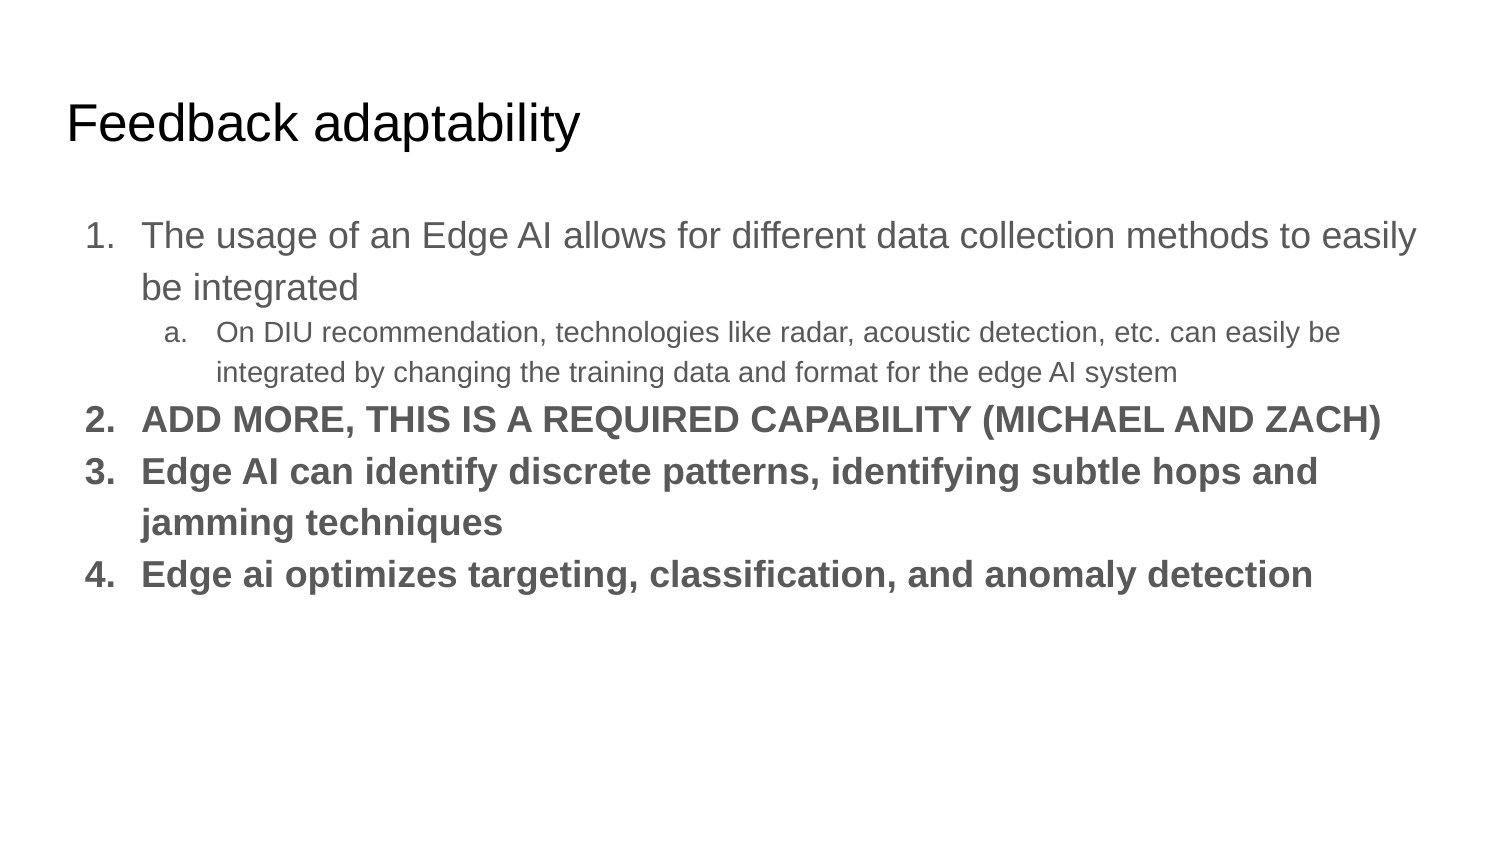

# Feedback adaptability
The usage of an Edge AI allows for different data collection methods to easily be integrated
On DIU recommendation, technologies like radar, acoustic detection, etc. can easily be integrated by changing the training data and format for the edge AI system
ADD MORE, THIS IS A REQUIRED CAPABILITY (MICHAEL AND ZACH)
Edge AI can identify discrete patterns, identifying subtle hops and jamming techniques
Edge ai optimizes targeting, classification, and anomaly detection